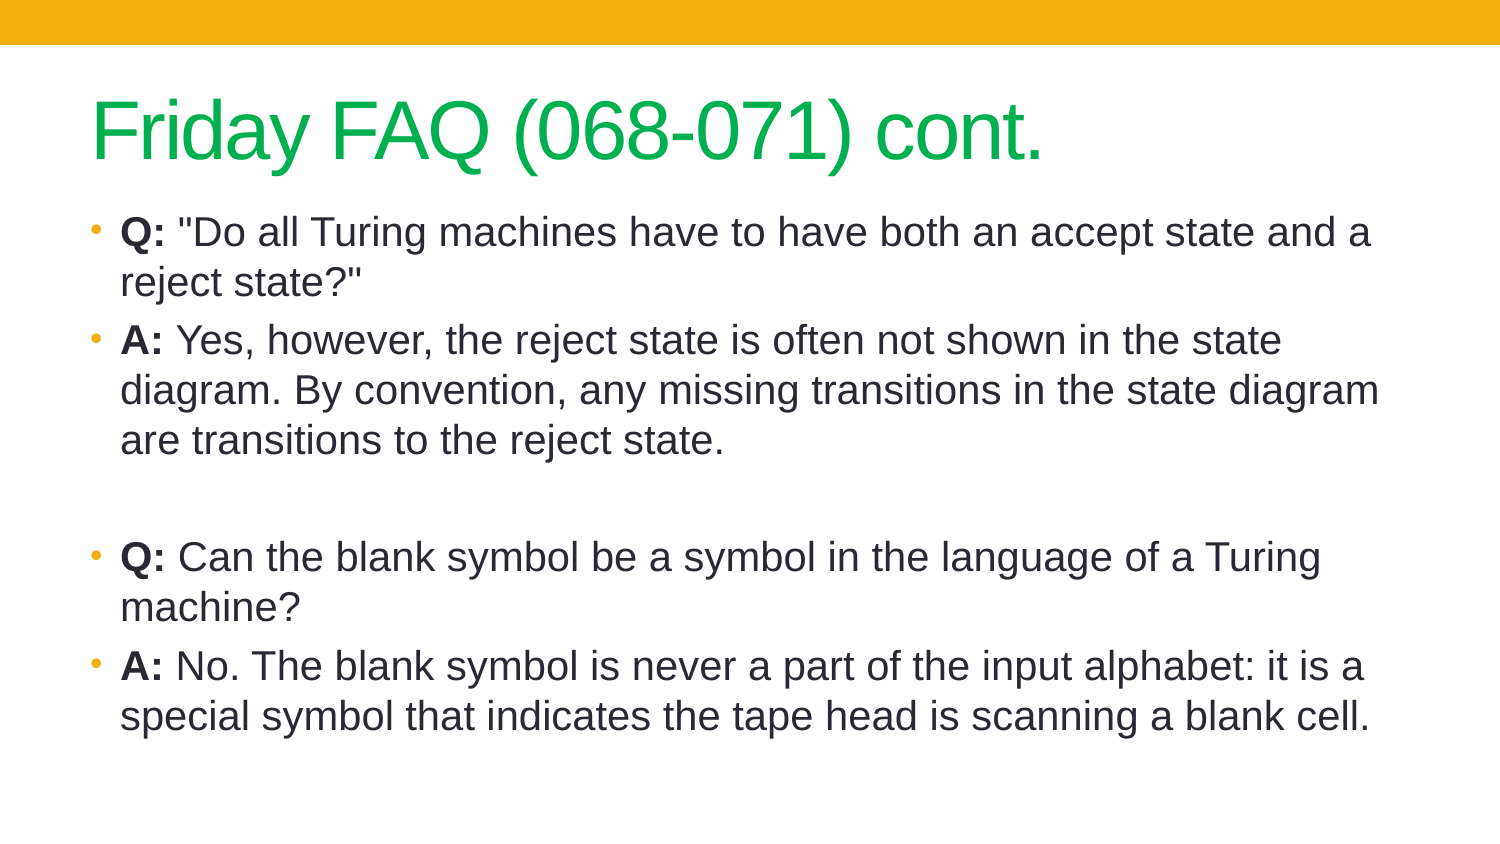

# Friday FAQ (068-071) cont.
Q: "Do all Turing machines have to have both an accept state and a reject state?"
A: Yes, however, the reject state is often not shown in the state diagram. By convention, any missing transitions in the state diagram are transitions to the reject state.

Q: Can the blank symbol be a symbol in the language of a Turing machine?
A: No. The blank symbol is never a part of the input alphabet: it is a special symbol that indicates the tape head is scanning a blank cell.